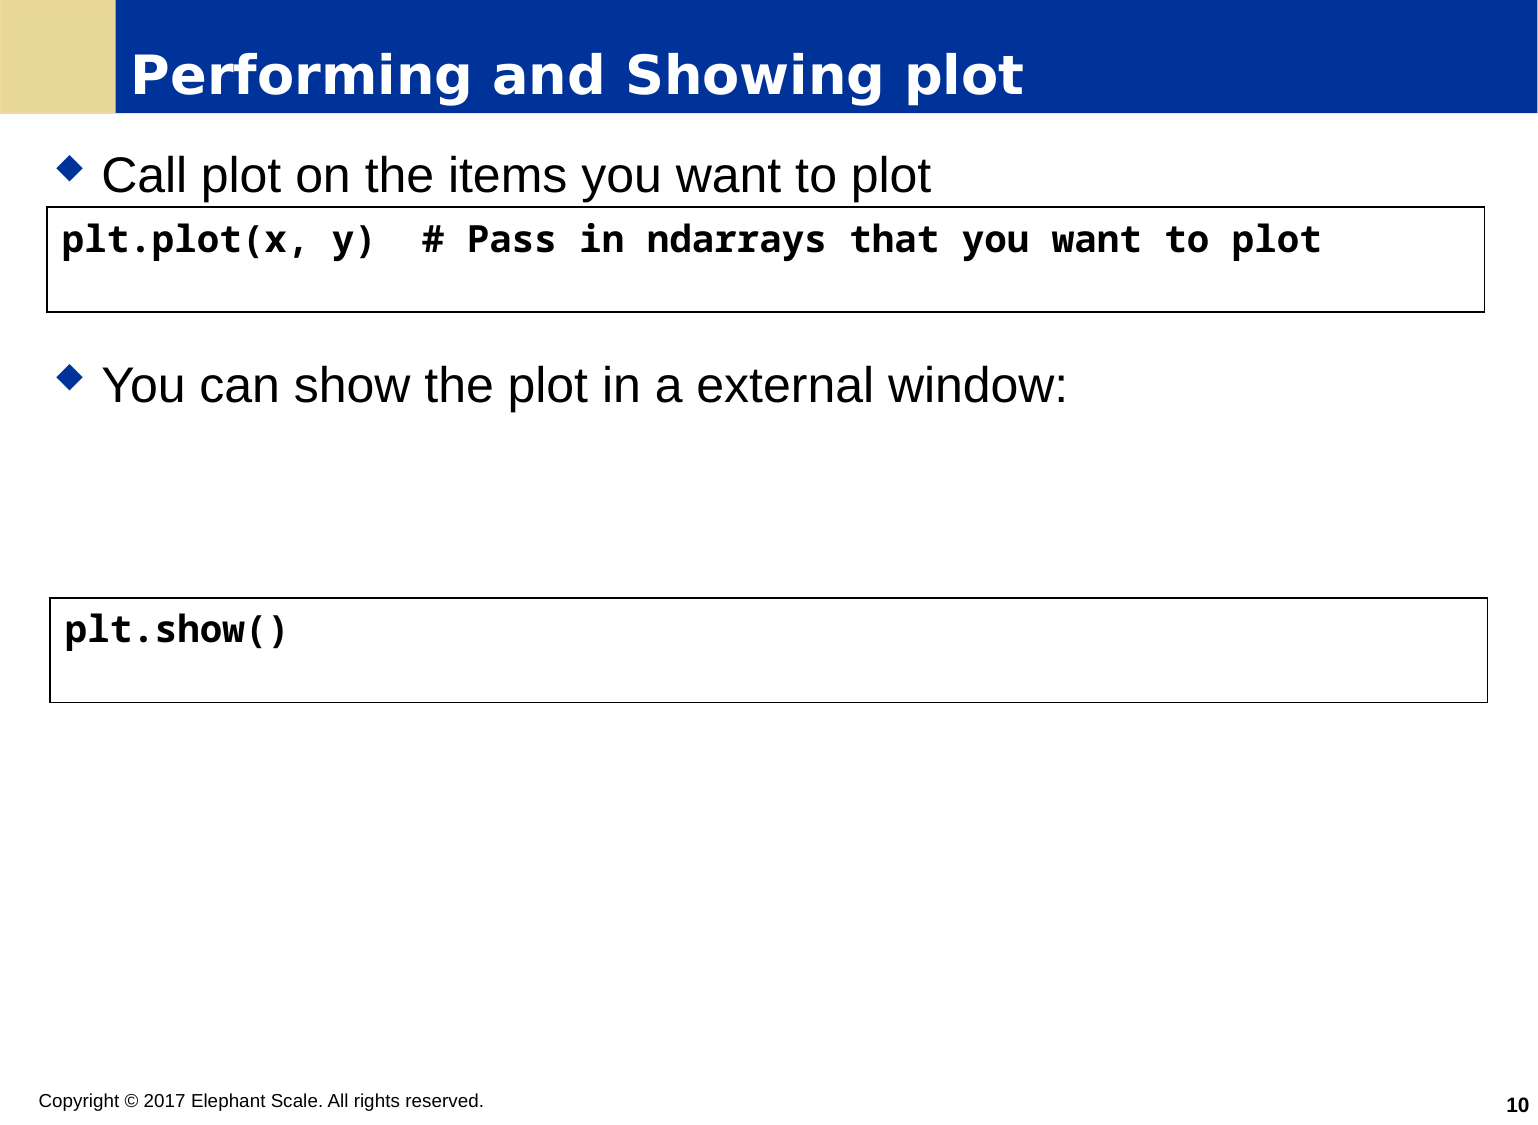

# Performing and Showing plot
Call plot on the items you want to plot

You can show the plot in a external window:

plt.plot(x, y)  # Pass in ndarrays that you want to plot

plt.show()

10
Copyright © 2017 Elephant Scale. All rights reserved.